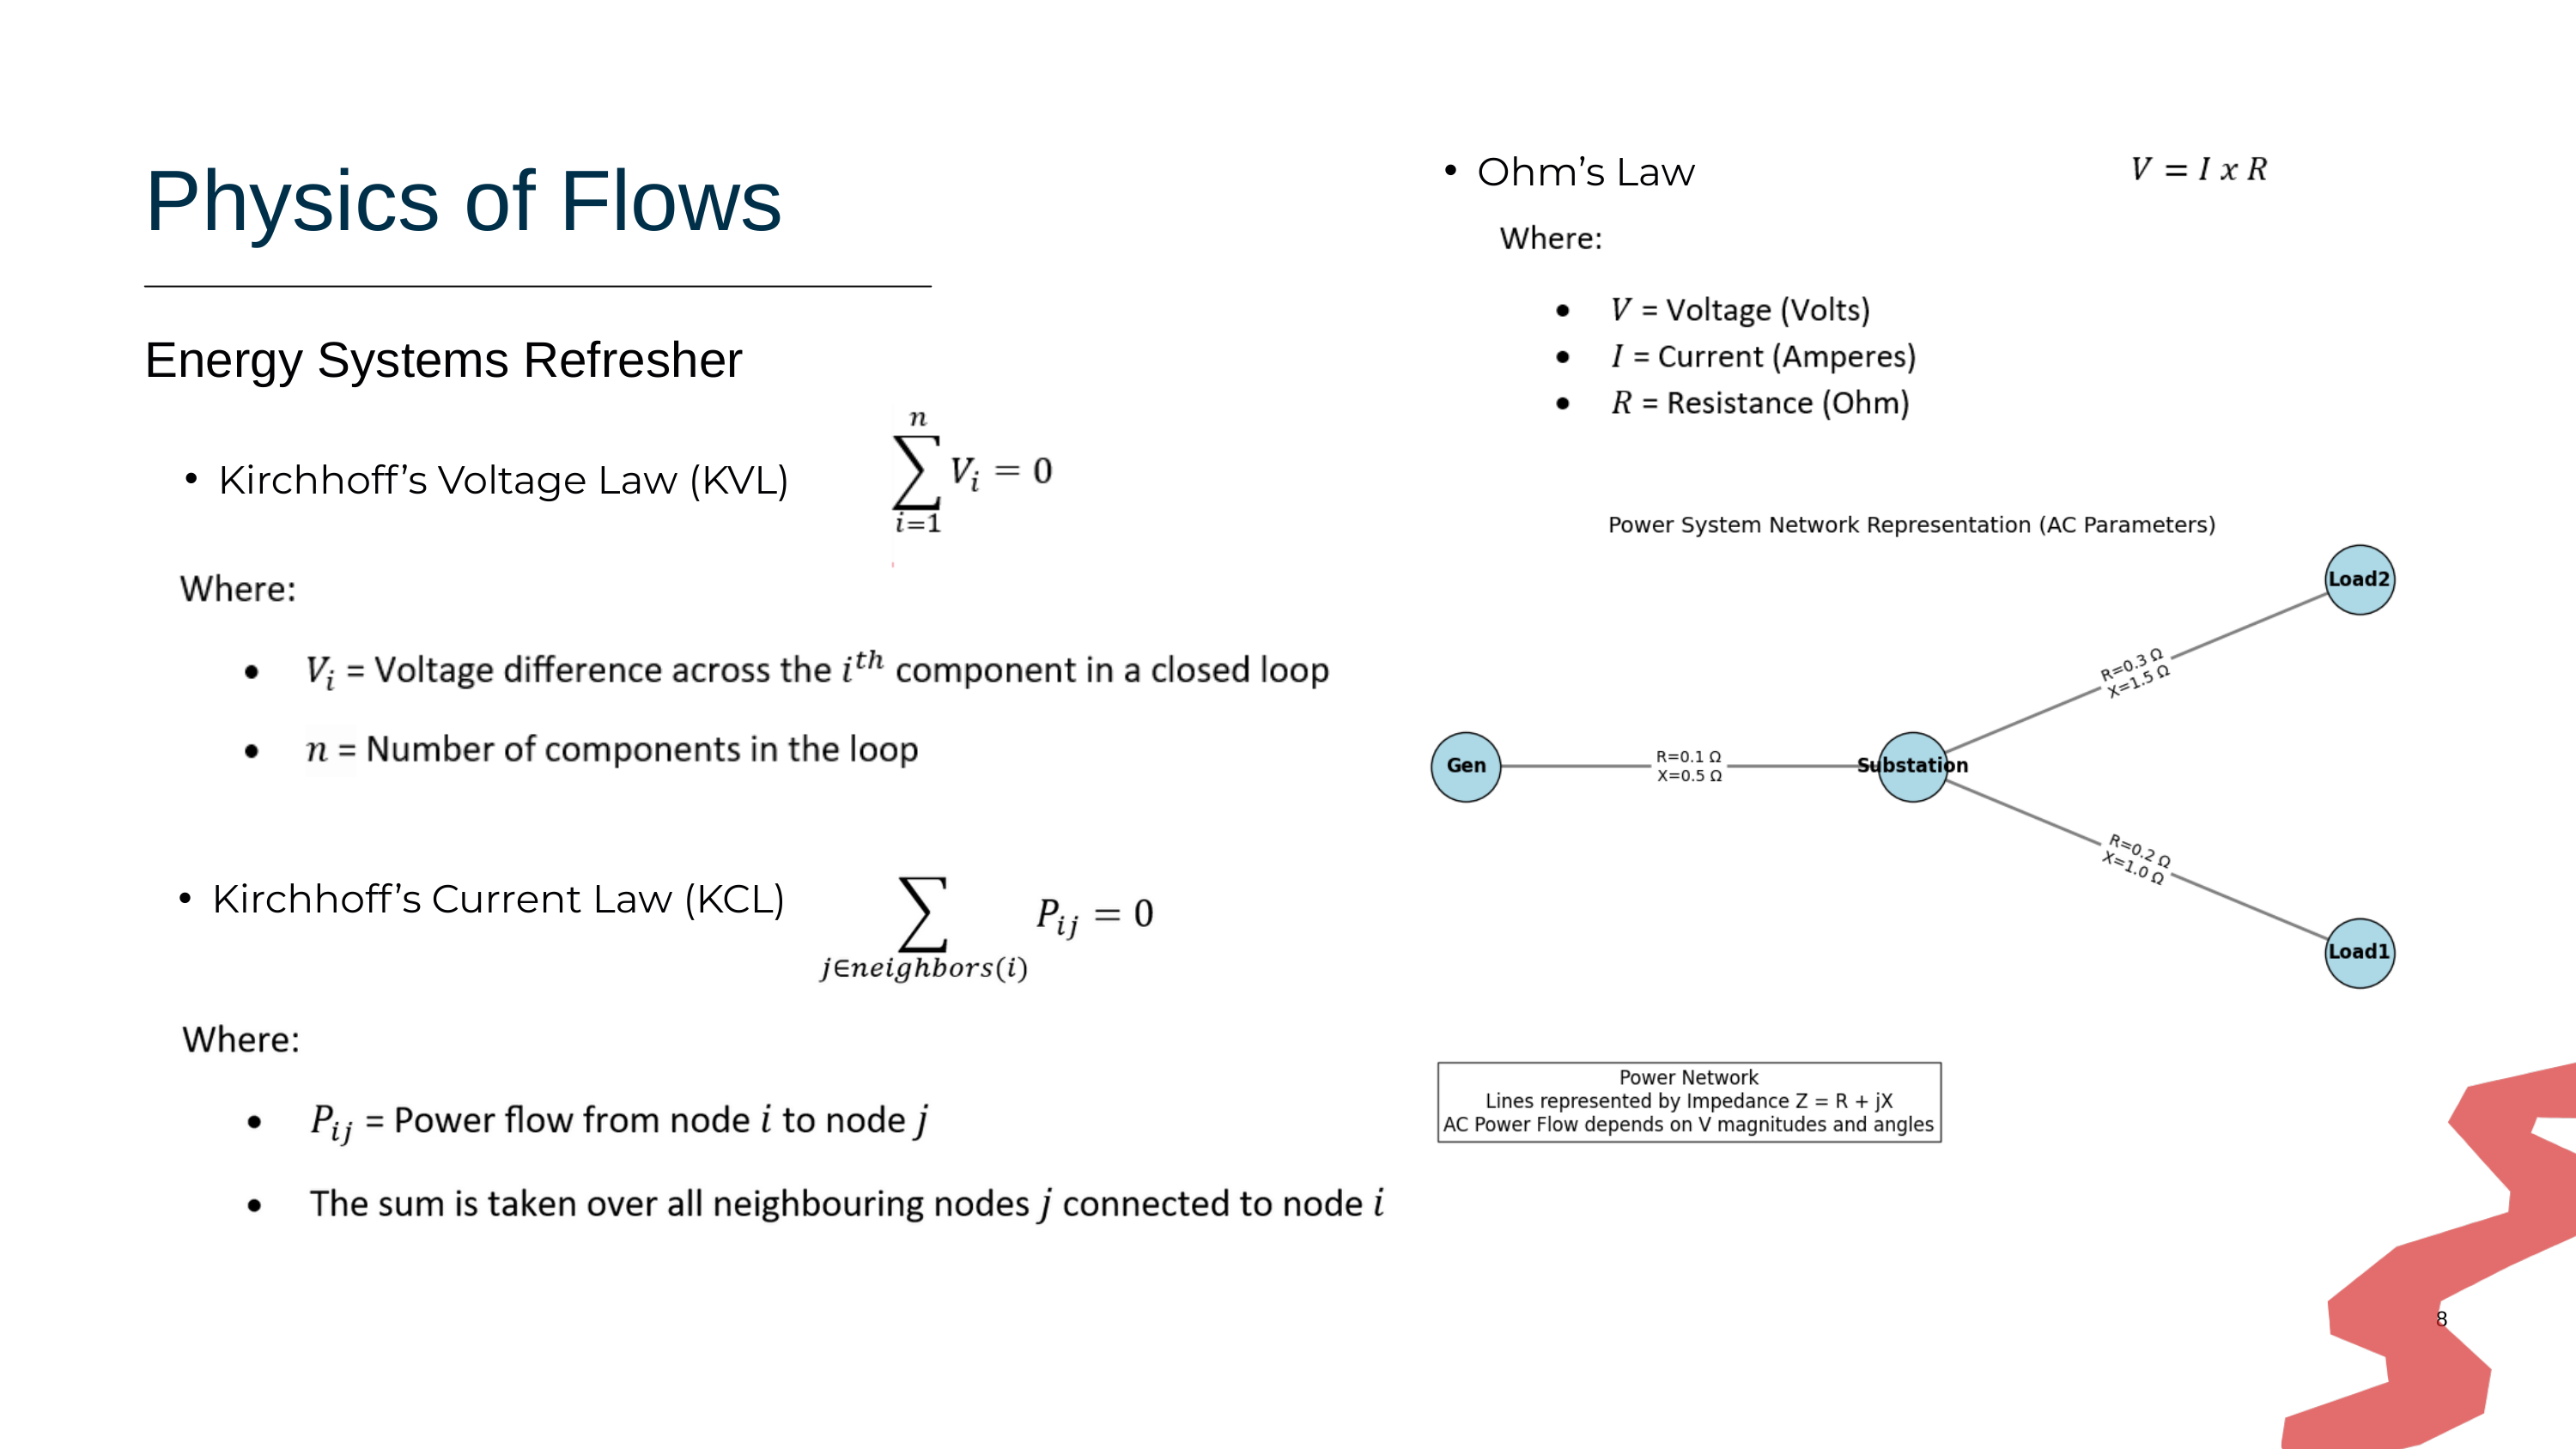

Ohm’s Law
Physics of Flows

Energy Systems Refresher

Kirchhoff’s Voltage Law (KVL)

Kirchhoff’s Current Law (KCL)

8